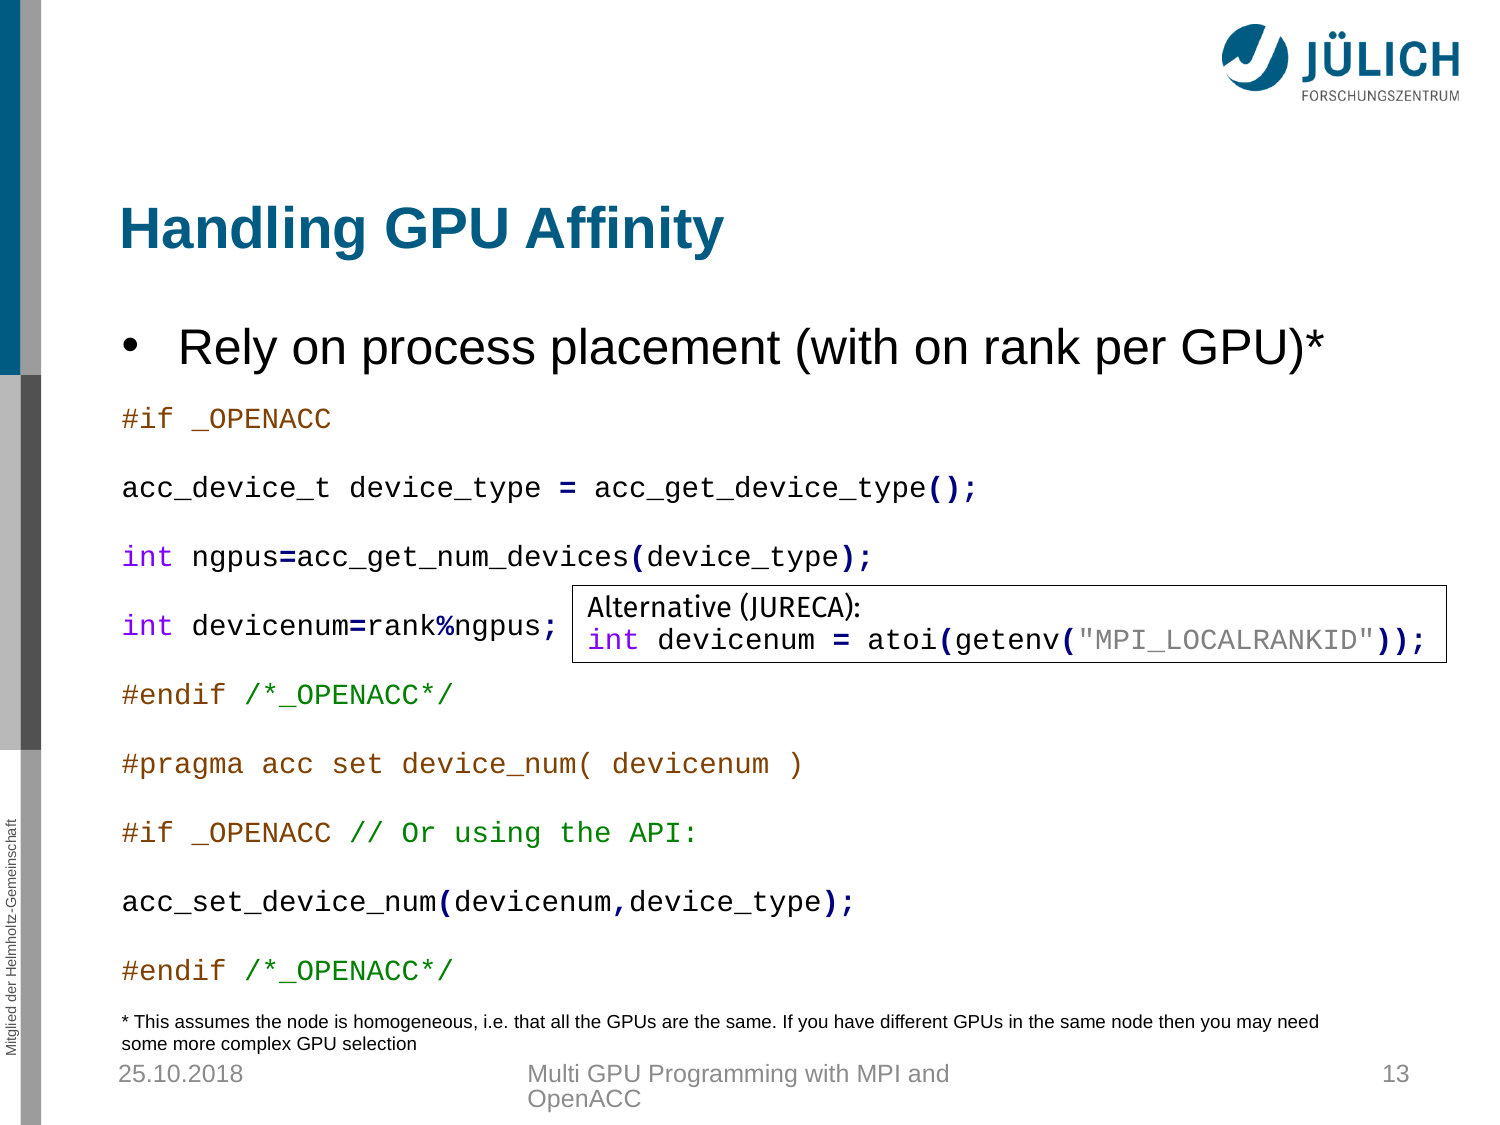

# Handling GPU Affinity
Rely on process placement (with on rank per GPU)*
#if _OPENACC
acc_device_t device_type = acc_get_device_type();
int ngpus=acc_get_num_devices(device_type);
int devicenum=rank%ngpus;
#endif /*_OPENACC*/
#pragma acc set device_num( devicenum )
#if _OPENACC // Or using the API:
acc_set_device_num(devicenum,device_type);
#endif /*_OPENACC*/
* This assumes the node is homogeneous, i.e. that all the GPUs are the same. If you have different GPUs in the same node then you may need some more complex GPU selection
Alternative (JURECA):
int devicenum = atoi(getenv("MPI_LOCALRANKID"));
25.10.2018
Multi GPU Programming with MPI and OpenACC
13